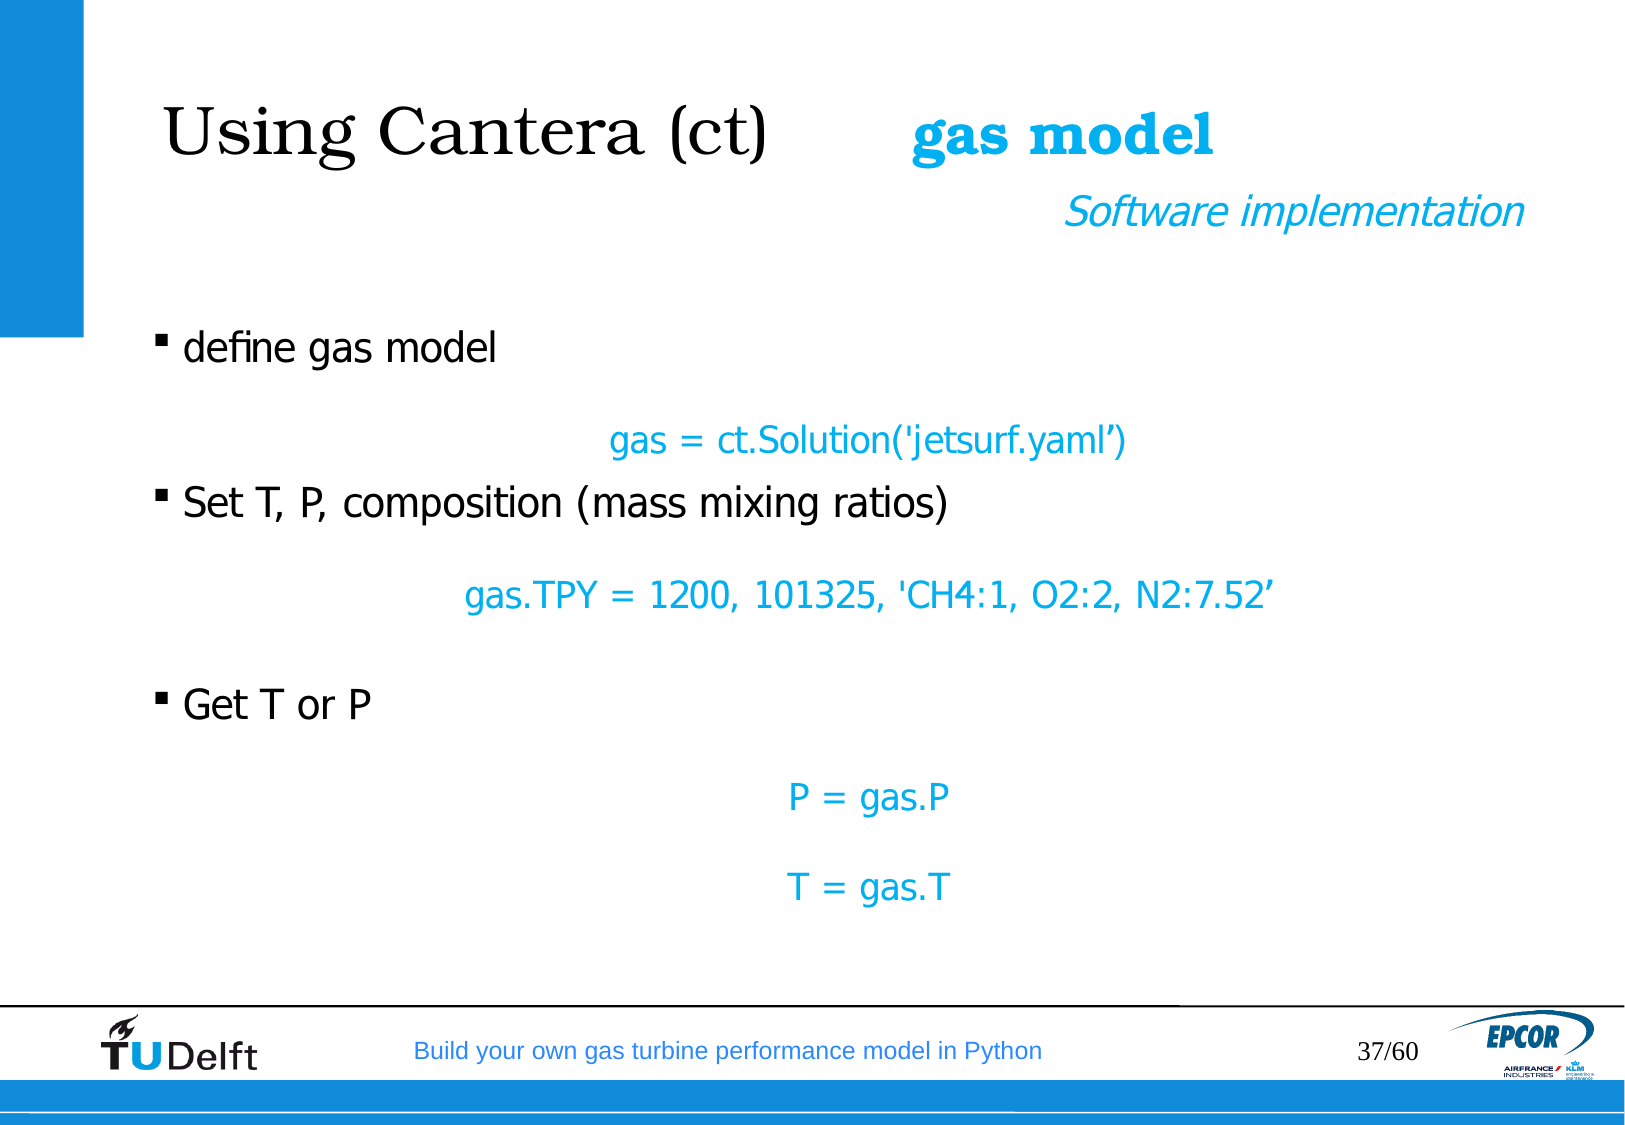

# Using Cantera (ct)	gas model
Software implementation
define gas model
gas = ct.Solution('jetsurf.yaml’)
Set T, P, composition (mass mixing ratios)
gas.TPY = 1200, 101325, 'CH4:1, O2:2, N2:7.52’
Get T or P
P = gas.P
T = gas.T